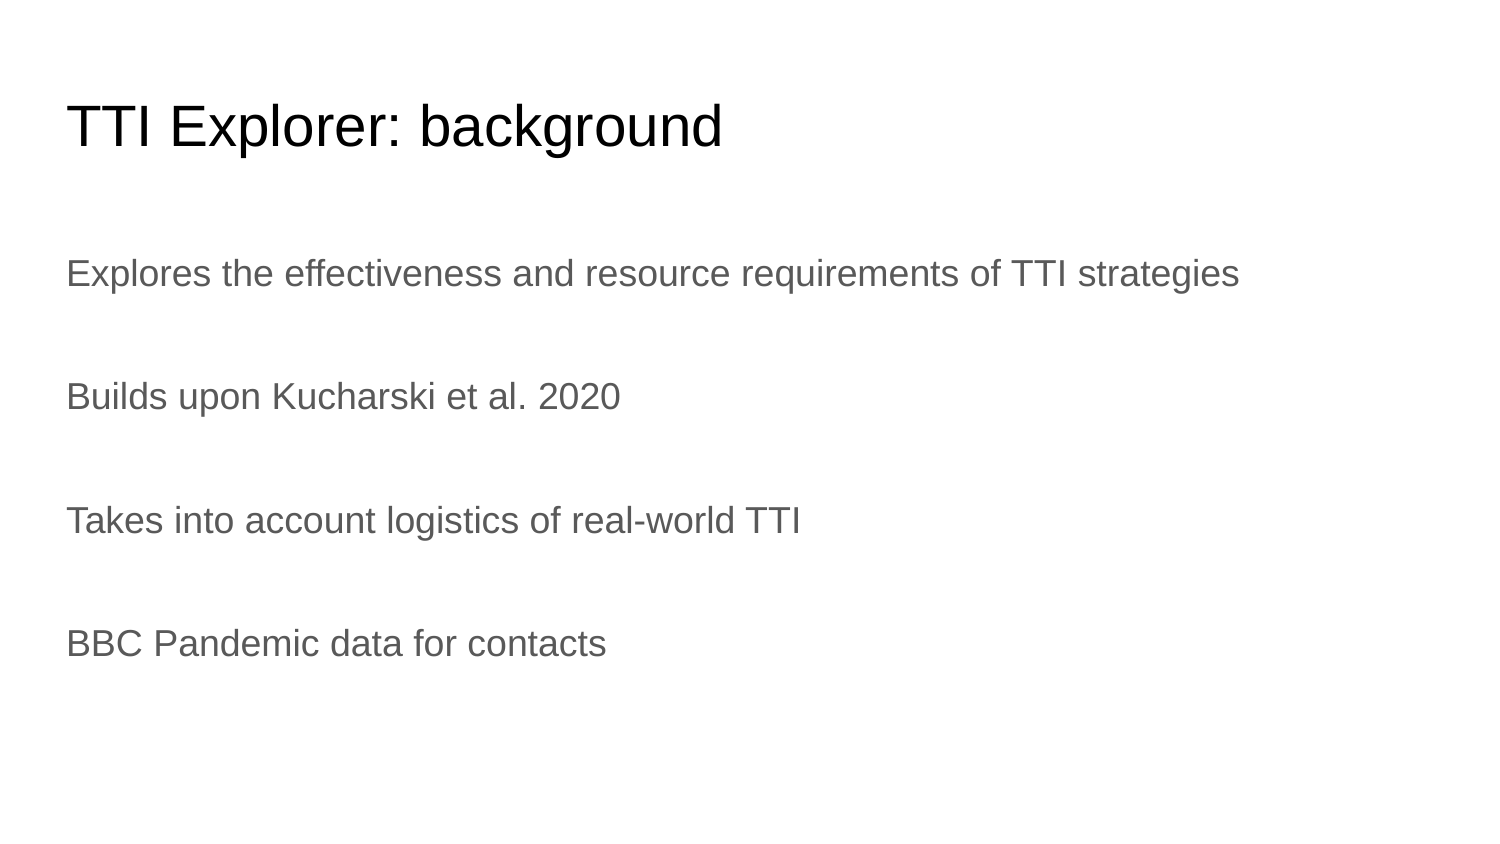

# TTI Explorer: background
Explores the effectiveness and resource requirements of TTI strategies
Builds upon Kucharski et al. 2020
Takes into account logistics of real-world TTI
BBC Pandemic data for contacts